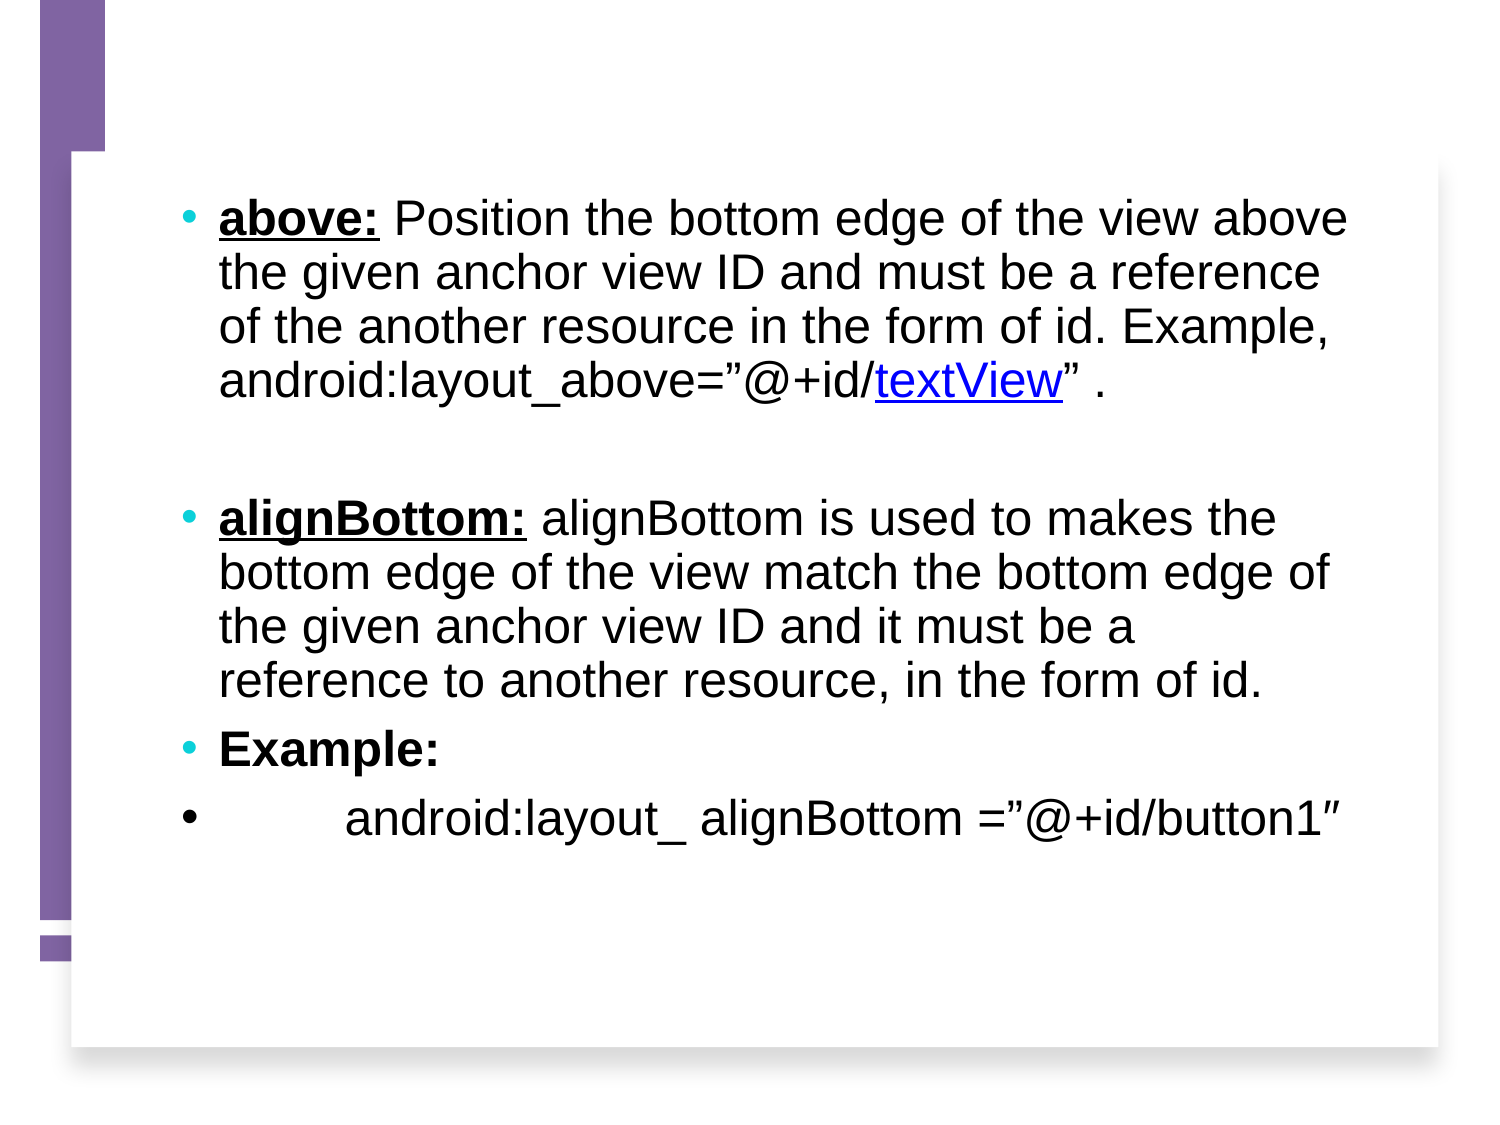

above: Position the bottom edge of the view above the given anchor view ID and must be a reference of the another resource in the form of id. Example, android:layout_above=”@+id/textView” .

alignBottom: alignBottom is used to makes the bottom edge of the view match the bottom edge of the given anchor view ID and it must be a reference to another resource, in the form of id.
Example:
         android:layout_ alignBottom =”@+id/button1″